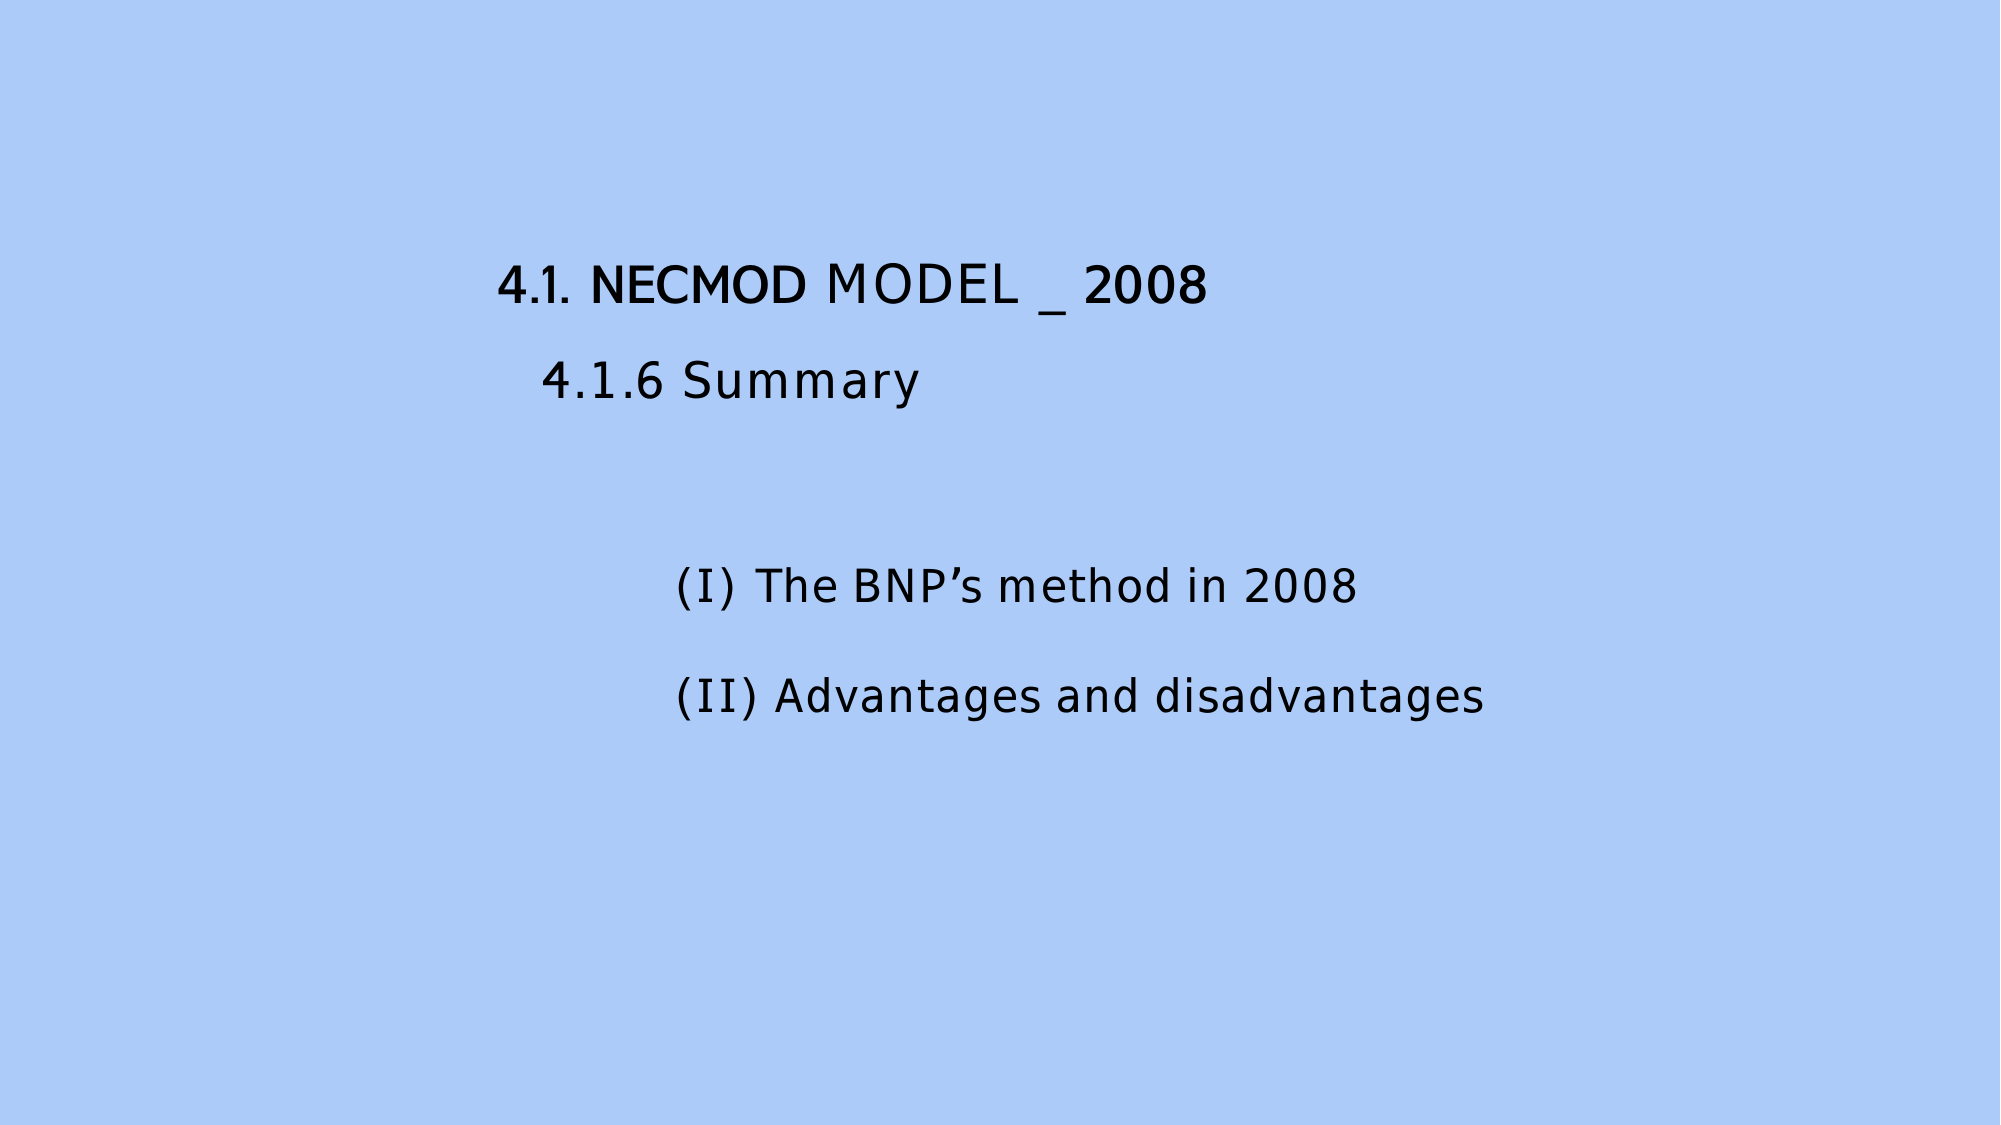

4.1. NECMOD MODEL _ 2008
4.1.6 Summary

 The BNP’s method in 2008
 Advantages and disadvantages